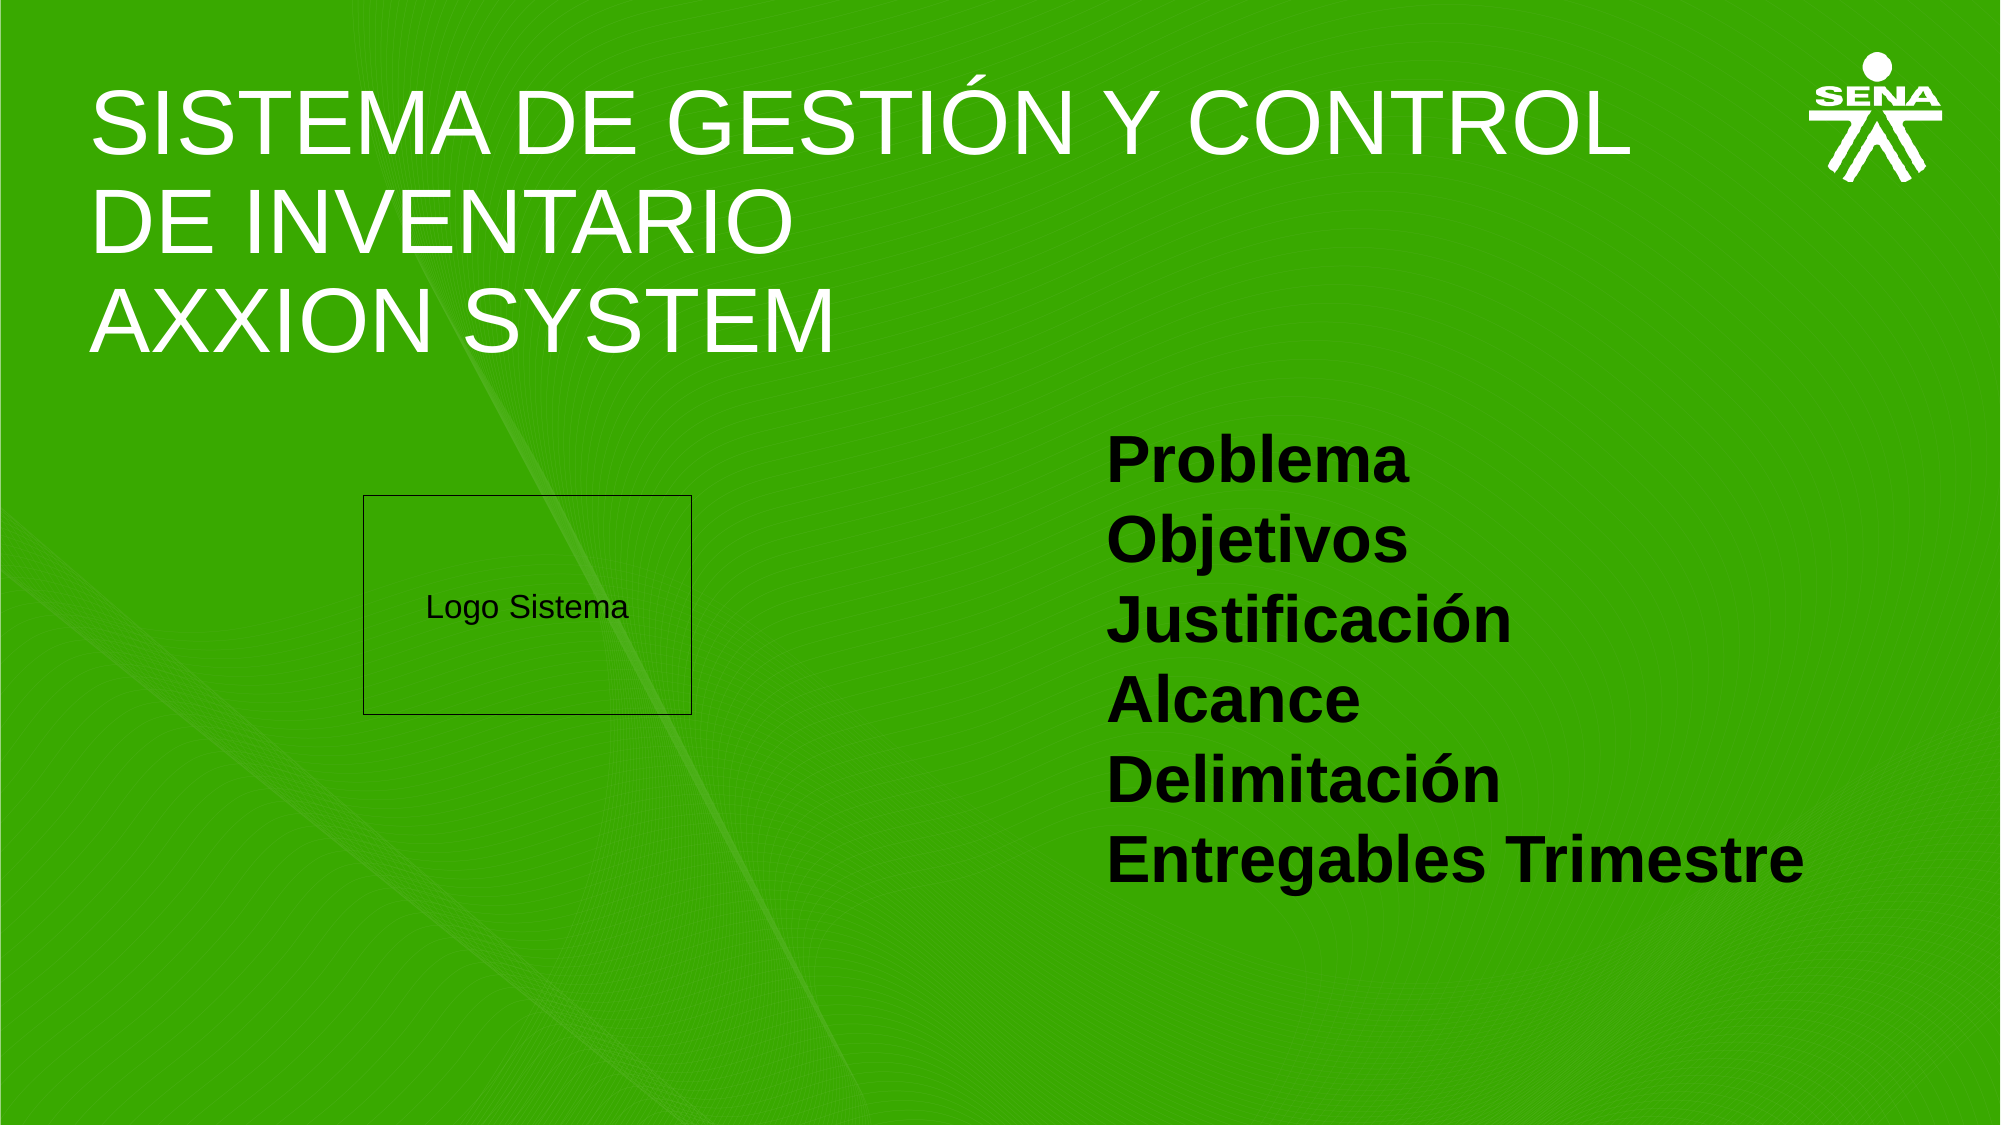

SISTEMA DE GESTIÓN Y CONTROL DE INVENTARIO
AXXION SYSTEM
Problema
Objetivos
Justificación
Alcance
Delimitación
Entregables Trimestre
Logo Sistema